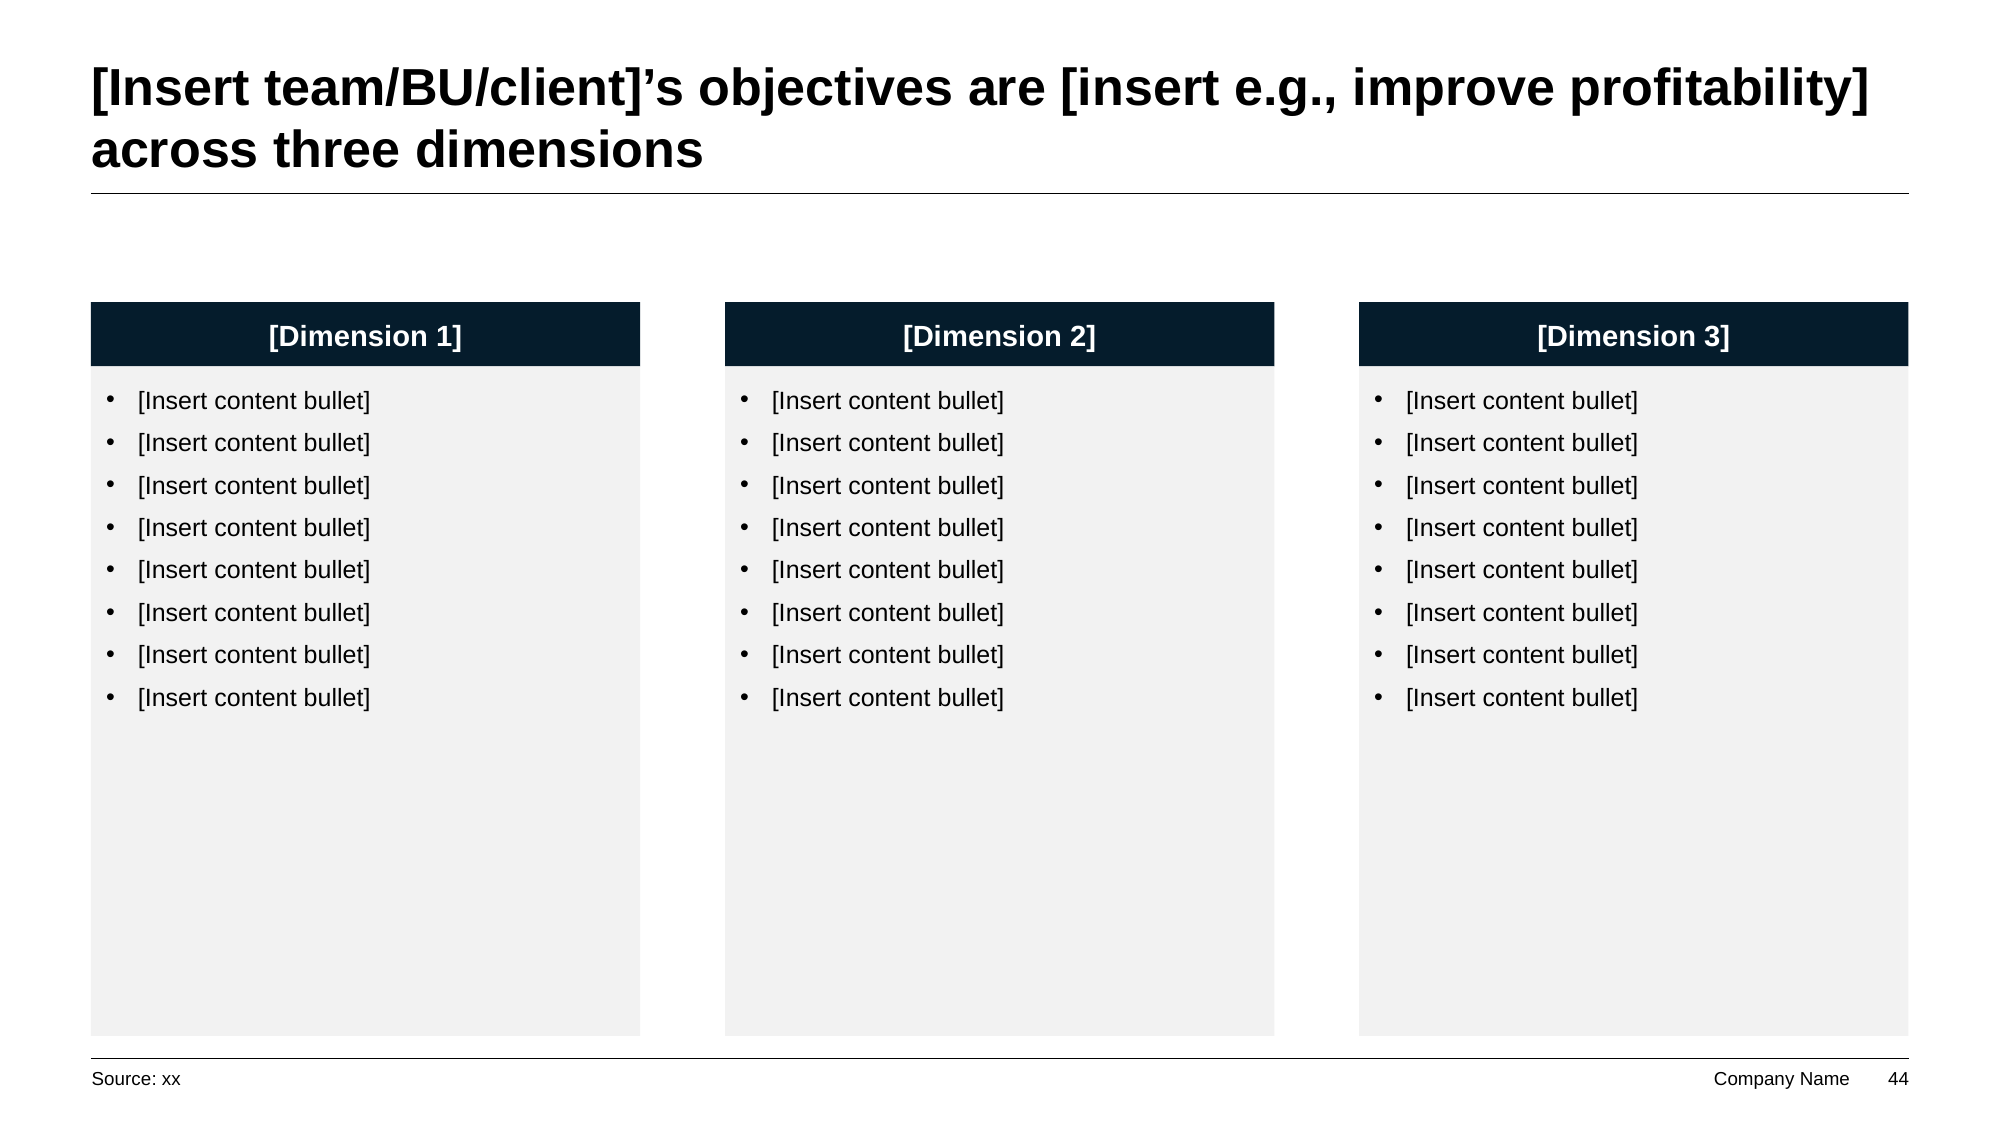

# [Insert team/BU/client]’s objectives are [insert e.g., improve profitability] across three dimensions

[Dimension 1]
[Dimension 2]
[Dimension 3]
[Insert content bullet]
[Insert content bullet]
[Insert content bullet]
[Insert content bullet]
[Insert content bullet]
[Insert content bullet]
[Insert content bullet]
[Insert content bullet]

[Insert content bullet]
[Insert content bullet]
[Insert content bullet]
[Insert content bullet]
[Insert content bullet]
[Insert content bullet]
[Insert content bullet]
[Insert content bullet]

[Insert content bullet]
[Insert content bullet]
[Insert content bullet]
[Insert content bullet]
[Insert content bullet]
[Insert content bullet]
[Insert content bullet]
[Insert content bullet]

Source: xx